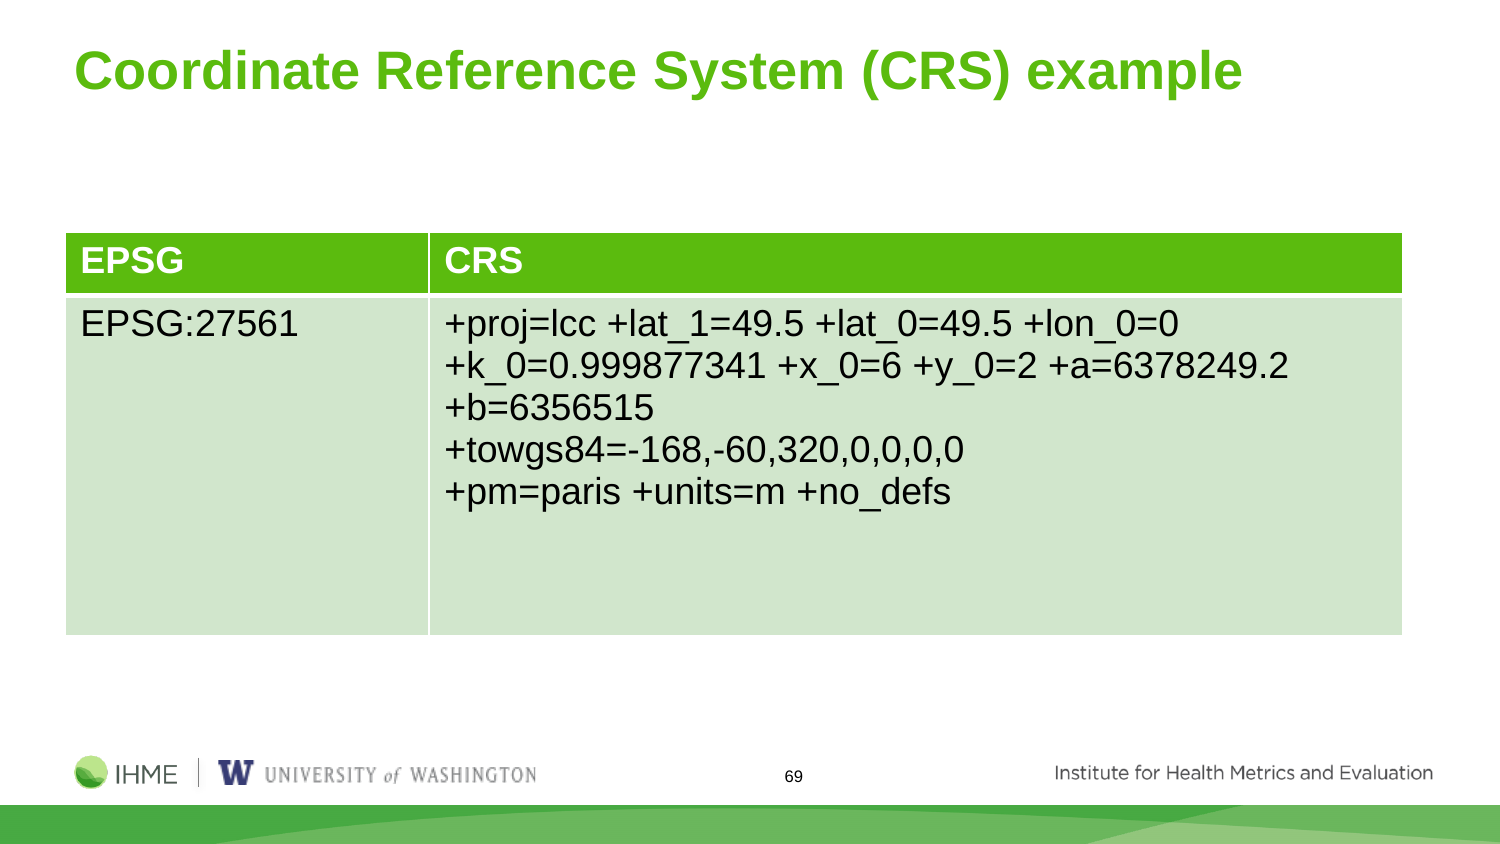

# Coordinate Reference System (CRS) example
| EPSG | CRS |
| --- | --- |
| EPSG:27561 | +proj=lcc +lat\_1=49.5 +lat\_0=49.5 +lon\_0=0  +k\_0=0.999877341 +x\_0=6 +y\_0=2 +a=6378249.2  +b=6356515 +towgs84=-168,-60,320,0,0,0,0  +pm=paris +units=m +no\_defs |
69